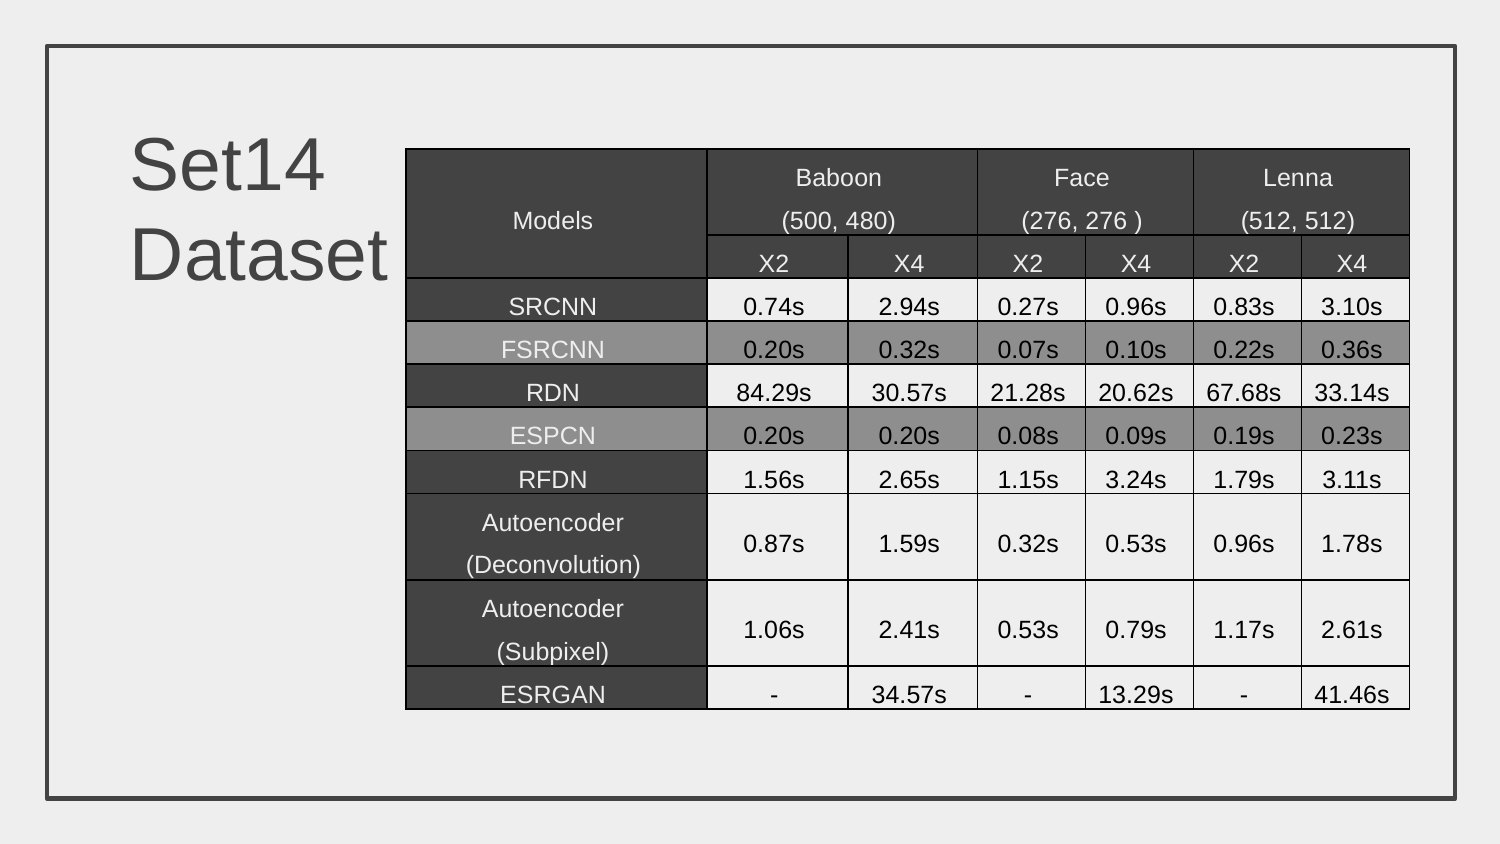

# Set14 Dataset
| Models | Baboon (500, 480) |  | Face (276, 276 ) |  | Lenna (512, 512) |  |
| --- | --- | --- | --- | --- | --- | --- |
|  | X2 | X4 | X2 | X4 | X2 | X4 |
| SRCNN | 0.74s | 2.94s | 0.27s | 0.96s | 0.83s | 3.10s |
| FSRCNN | 0.20s | 0.32s | 0.07s | 0.10s | 0.22s | 0.36s |
| RDN | 84.29s | 30.57s | 21.28s | 20.62s | 67.68s | 33.14s |
| ESPCN | 0.20s | 0.20s | 0.08s | 0.09s | 0.19s | 0.23s |
| RFDN | 1.56s | 2.65s | 1.15s | 3.24s | 1.79s | 3.11s |
| Autoencoder (Deconvolution) | 0.87s | 1.59s | 0.32s | 0.53s | 0.96s | 1.78s |
| Autoencoder (Subpixel) | 1.06s | 2.41s | 0.53s | 0.79s | 1.17s | 2.61s |
| ESRGAN | - | 34.57s | - | 13.29s | - | 41.46s |